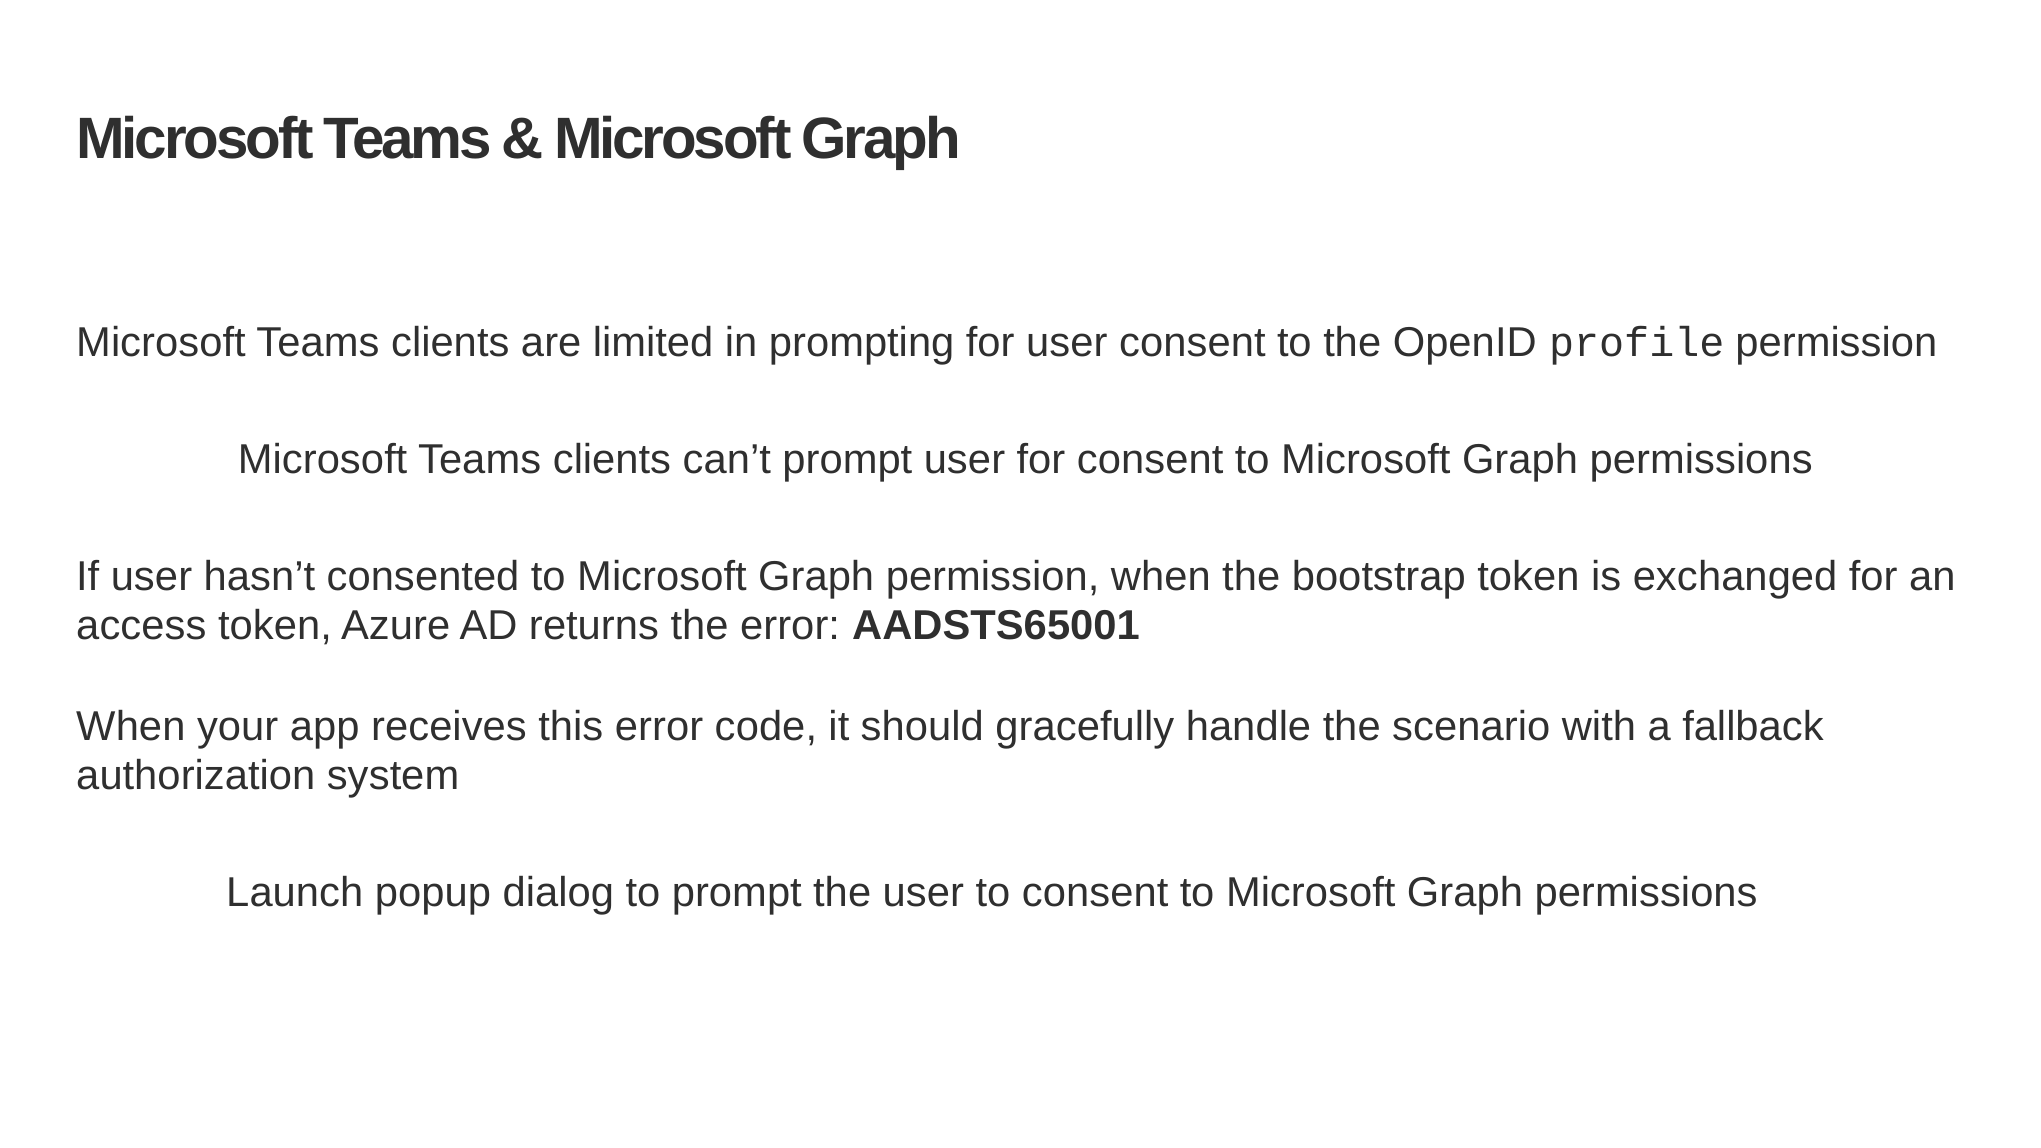

# Microsoft Teams & Microsoft Graph
Microsoft Teams clients are limited in prompting for user consent to the OpenID profile permission

	 Microsoft Teams clients can’t prompt user for consent to Microsoft Graph permissions

If user hasn’t consented to Microsoft Graph permission, when the bootstrap token is exchanged for an access token, Azure AD returns the error: AADSTS65001
When your app receives this error code, it should gracefully handle the scenario with a fallback authorization system

	Launch popup dialog to prompt the user to consent to Microsoft Graph permissions